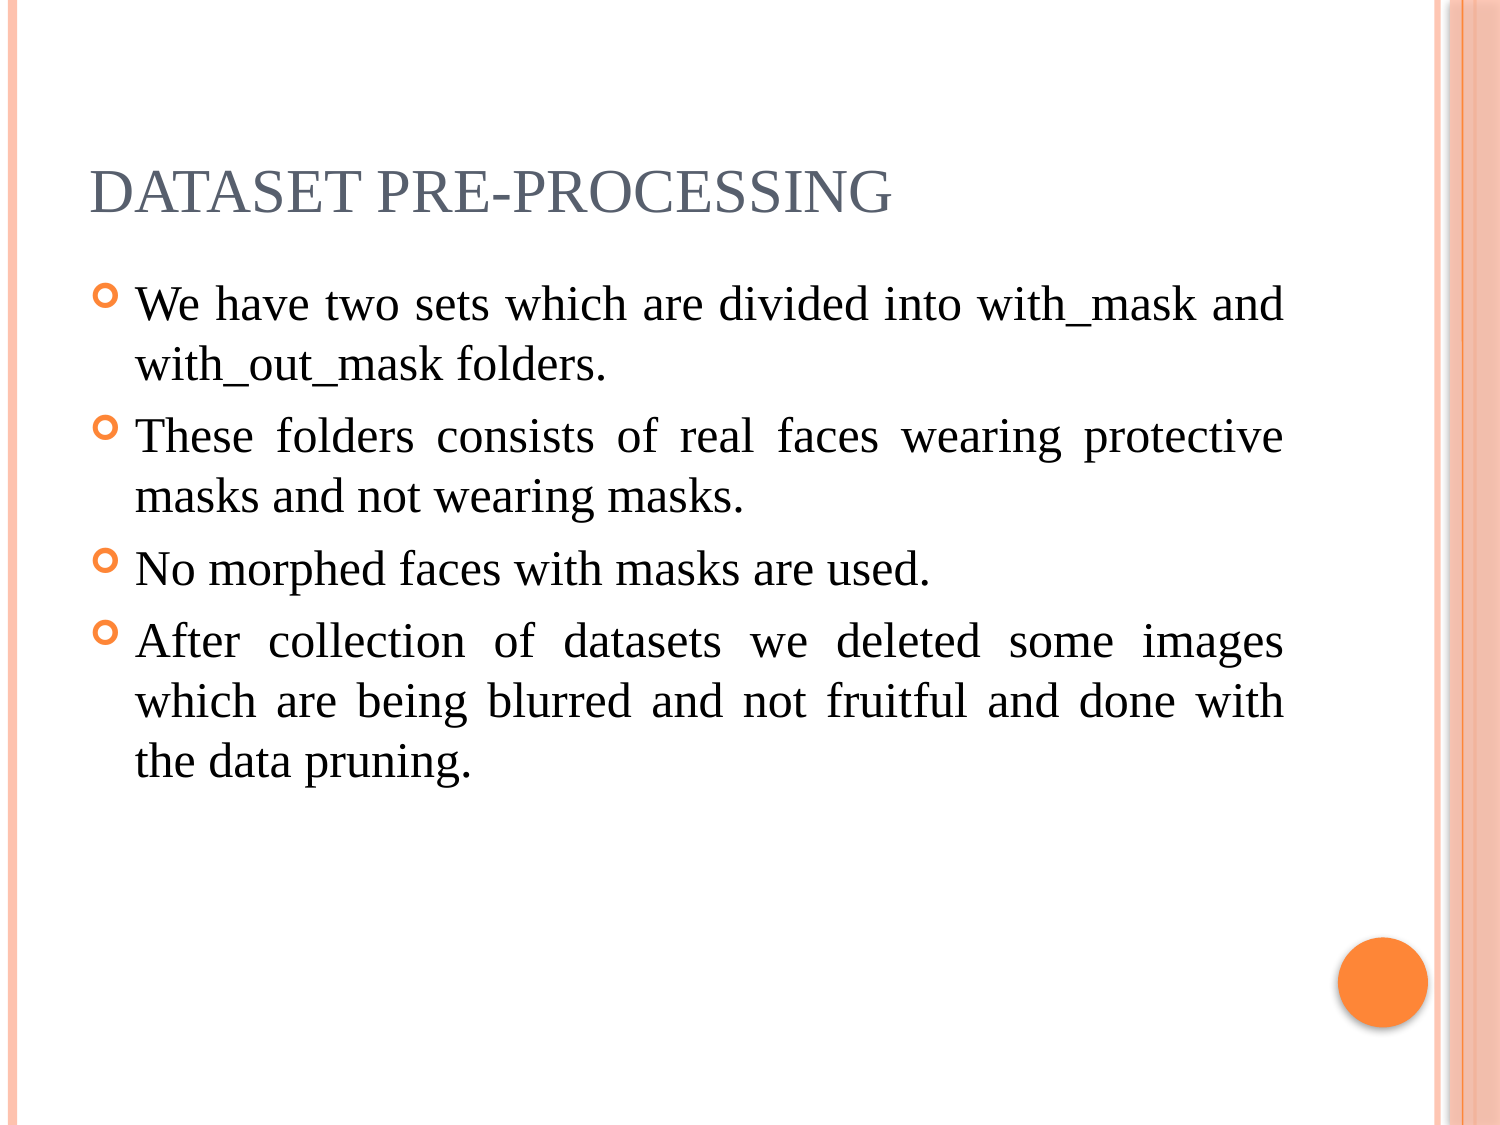

# Dataset pre-processing
We have two sets which are divided into with_mask and with_out_mask folders.
These folders consists of real faces wearing protective masks and not wearing masks.
No morphed faces with masks are used.
After collection of datasets we deleted some images which are being blurred and not fruitful and done with the data pruning.